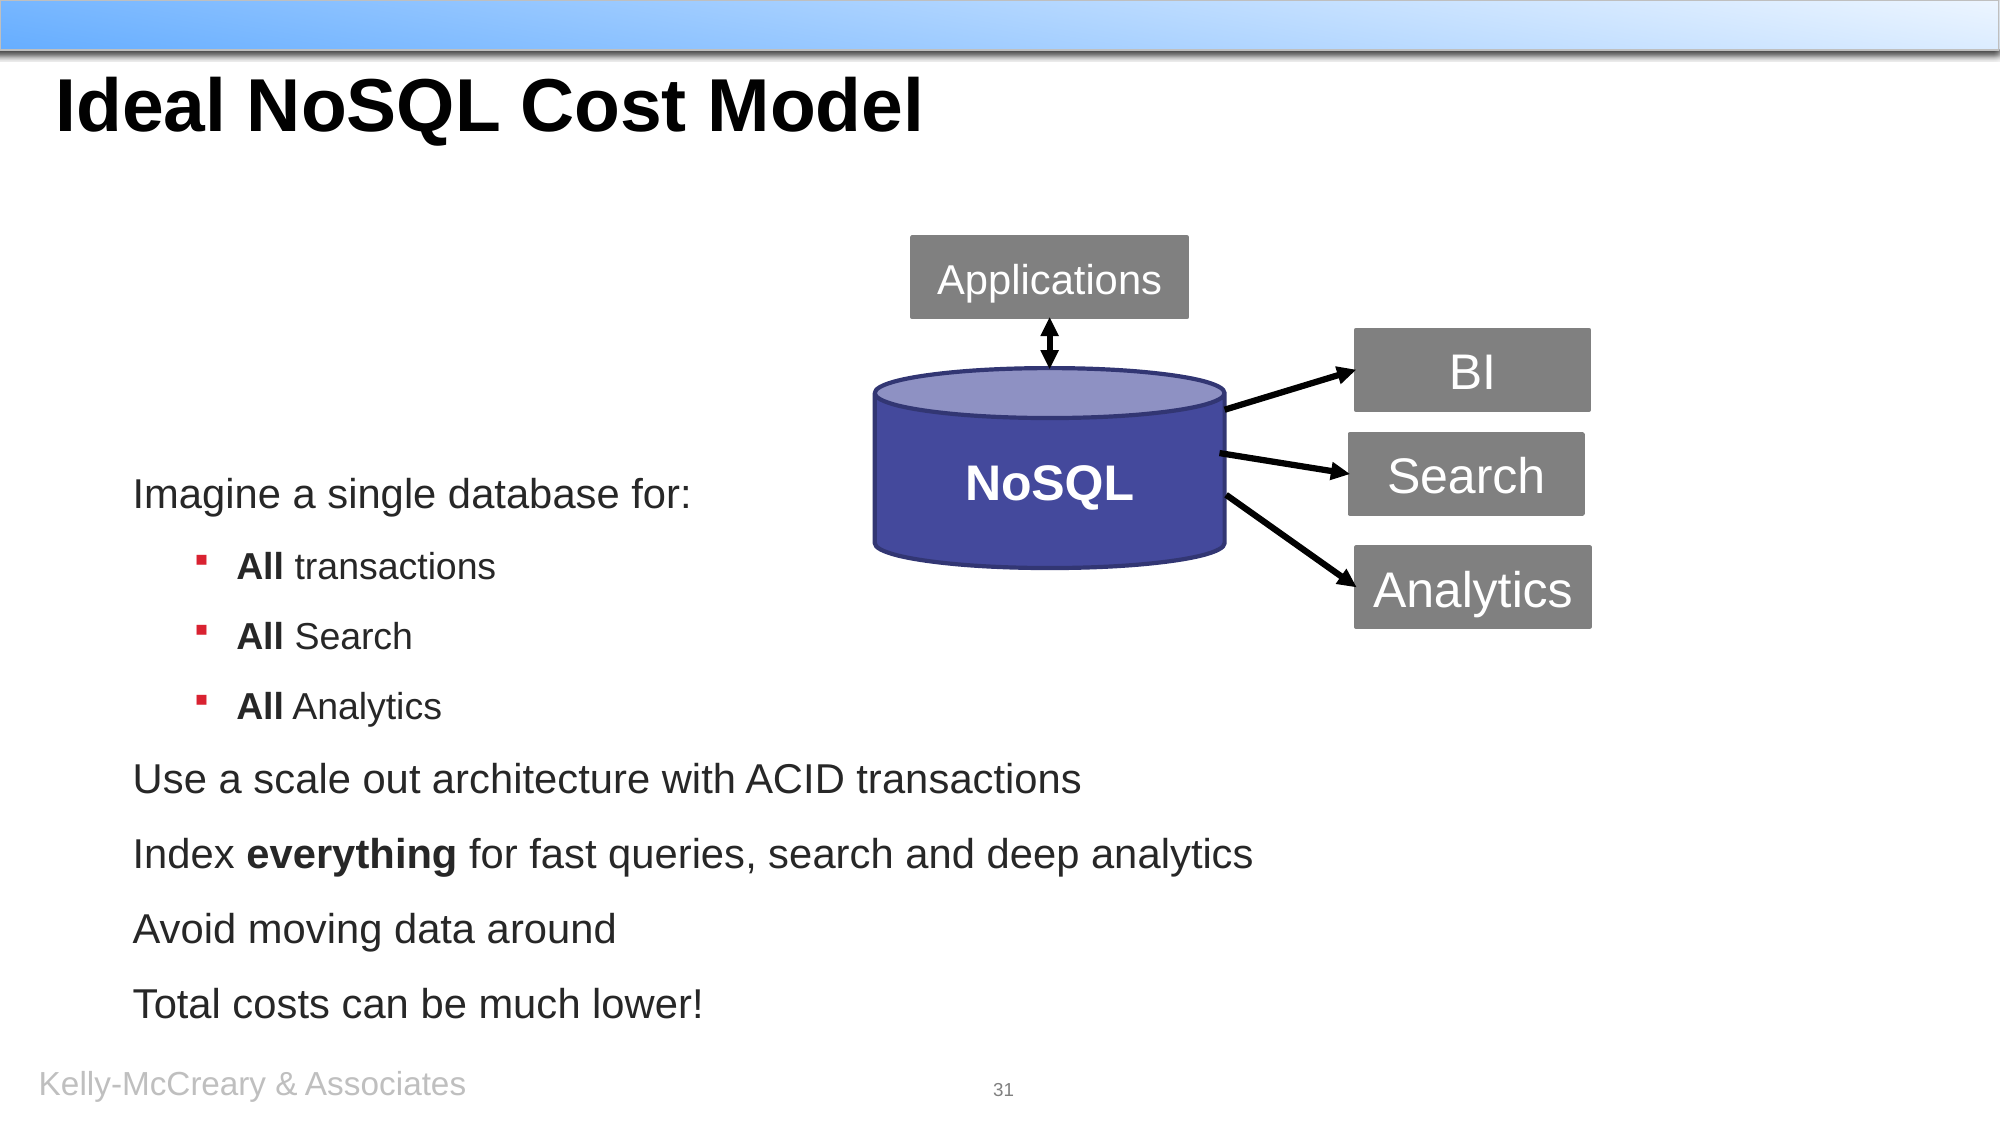

# Ideal NoSQL Cost Model
Applications
BI
NoSQL
Search
Analytics
Imagine a single database for:
All transactions
All Search
All Analytics
Use a scale out architecture with ACID transactions
Index everything for fast queries, search and deep analytics
Avoid moving data around
Total costs can be much lower!